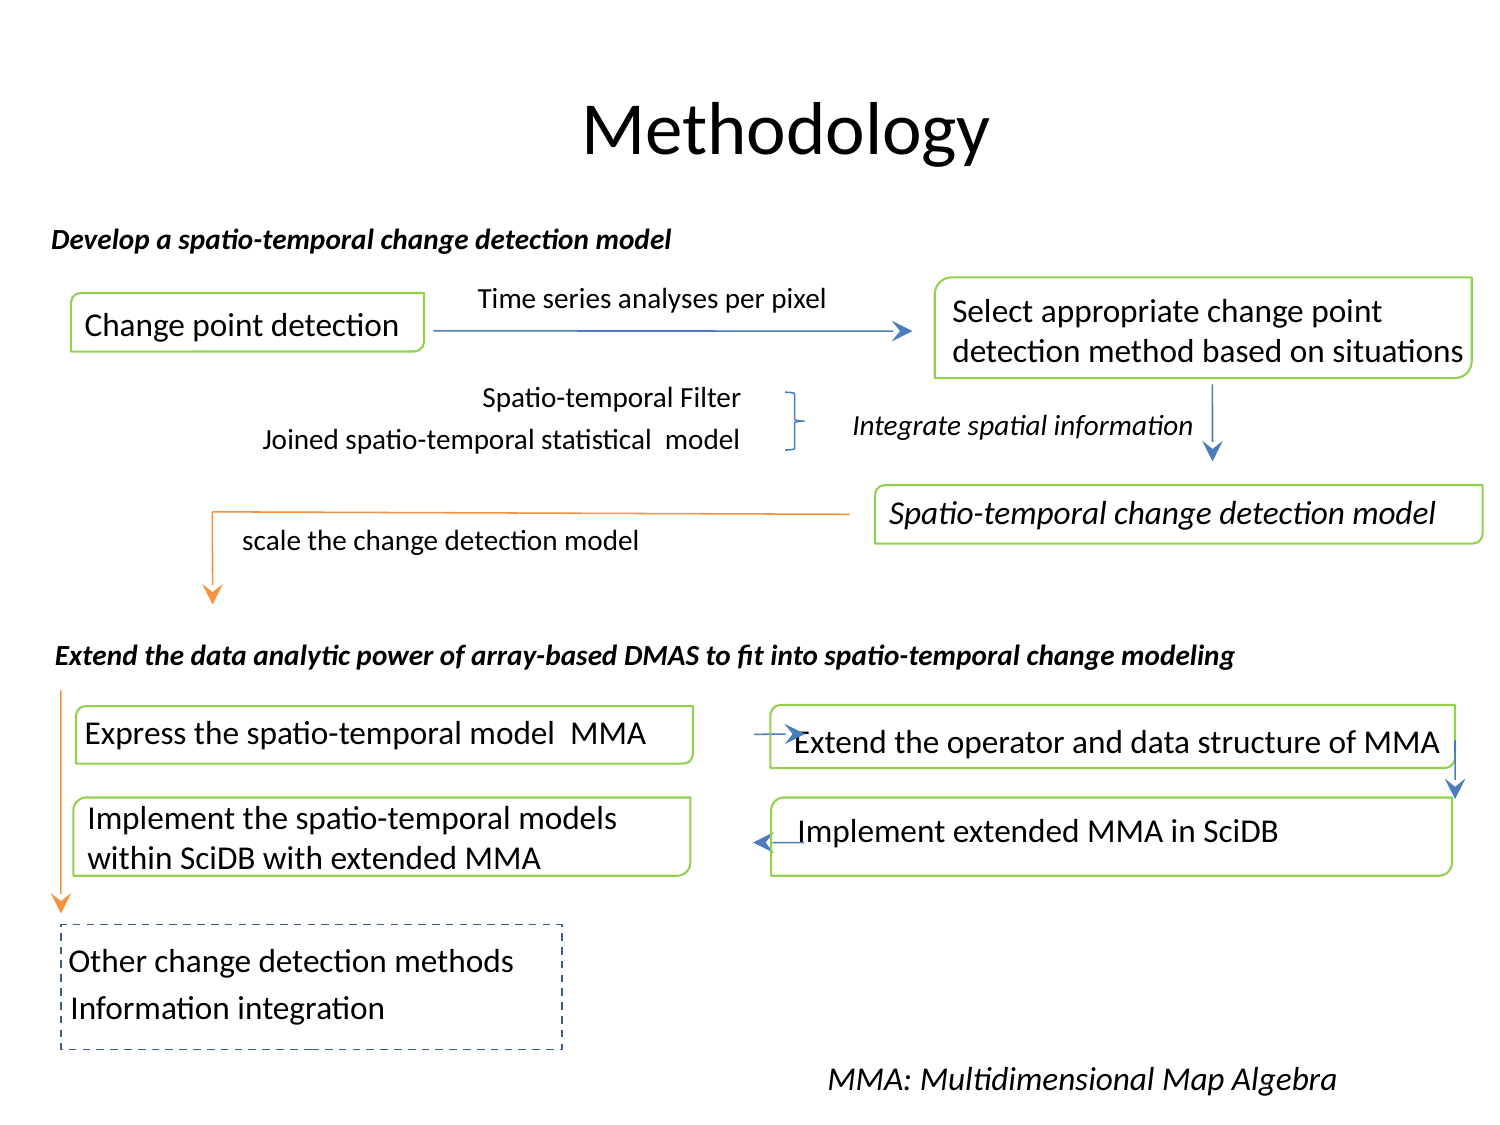

Methodology
 Develop a spatio-temporal change detection model
Time series analyses per pixel

Select appropriate change point detection method based on situations

Change point detection

Spatio-temporal Filter

Integrate spatial information
Joined spatio-temporal statistical  model
Spatio-temporal change detection model

scale the change detection model
   Extend the data analytic power of array-based DMAS to fit into spatio-temporal change modeling

Express the spatio-temporal model  MMA

Extend the operator and data structure of MMA

Implement the spatio-temporal models within SciDB with extended MMA

Implement extended MMA in SciDB

Other change detection methods
 Information integration

MMA: Multidimensional Map Algebra